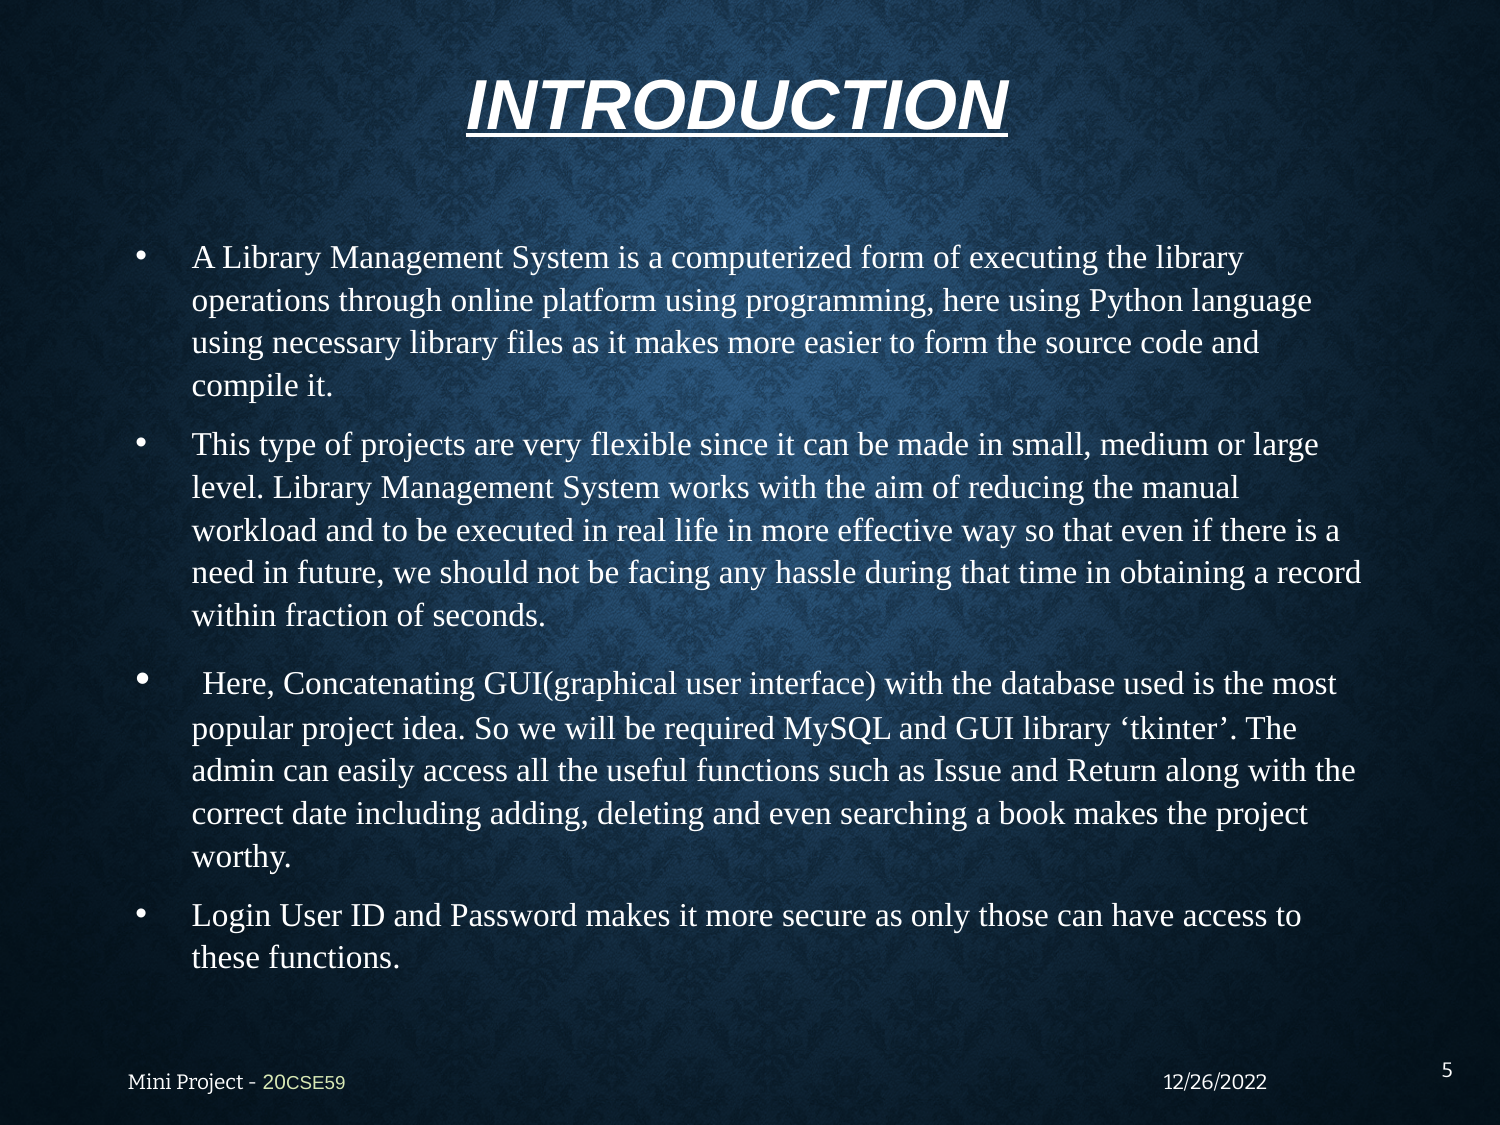

# Introduction
A Library Management System is a computerized form of executing the library operations through online platform using programming, here using Python language using necessary library files as it makes more easier to form the source code and compile it.
This type of projects are very flexible since it can be made in small, medium or large level. Library Management System works with the aim of reducing the manual workload and to be executed in real life in more effective way so that even if there is a need in future, we should not be facing any hassle during that time in obtaining a record within fraction of seconds.
 Here, Concatenating GUI(graphical user interface) with the database used is the most popular project idea. So we will be required MySQL and GUI library ‘tkinter’. The admin can easily access all the useful functions such as Issue and Return along with the correct date including adding, deleting and even searching a book makes the project worthy.
Login User ID and Password makes it more secure as only those can have access to these functions.
5
Mini Project - 20CSE59
12/26/2022